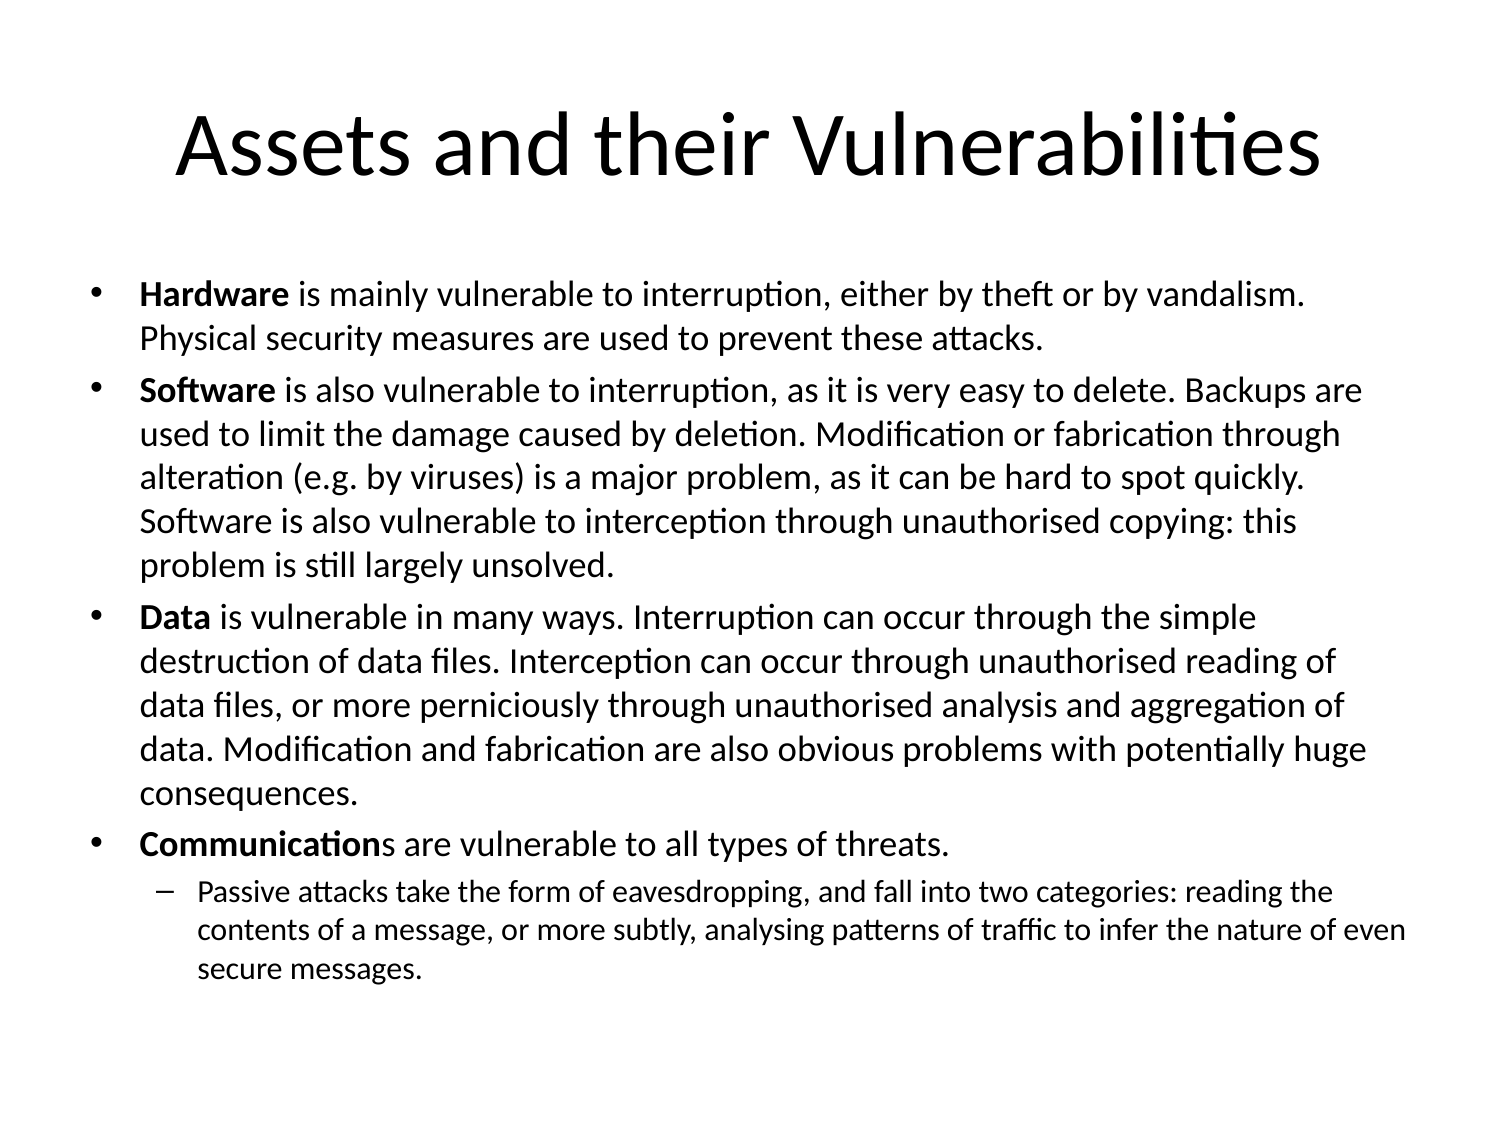

# Assets and their Vulnerabilities
Hardware is mainly vulnerable to interruption, either by theft or by vandalism. Physical security measures are used to prevent these attacks.
Software is also vulnerable to interruption, as it is very easy to delete. Backups are used to limit the damage caused by deletion. Modification or fabrication through alteration (e.g. by viruses) is a major problem, as it can be hard to spot quickly. Software is also vulnerable to interception through unauthorised copying: this problem is still largely unsolved.
Data is vulnerable in many ways. Interruption can occur through the simple destruction of data files. Interception can occur through unauthorised reading of data files, or more perniciously through unauthorised analysis and aggregation of data. Modification and fabrication are also obvious problems with potentially huge consequences.
Communications are vulnerable to all types of threats.
Passive attacks take the form of eavesdropping, and fall into two categories: reading the contents of a message, or more subtly, analysing patterns of traffic to infer the nature of even secure messages.